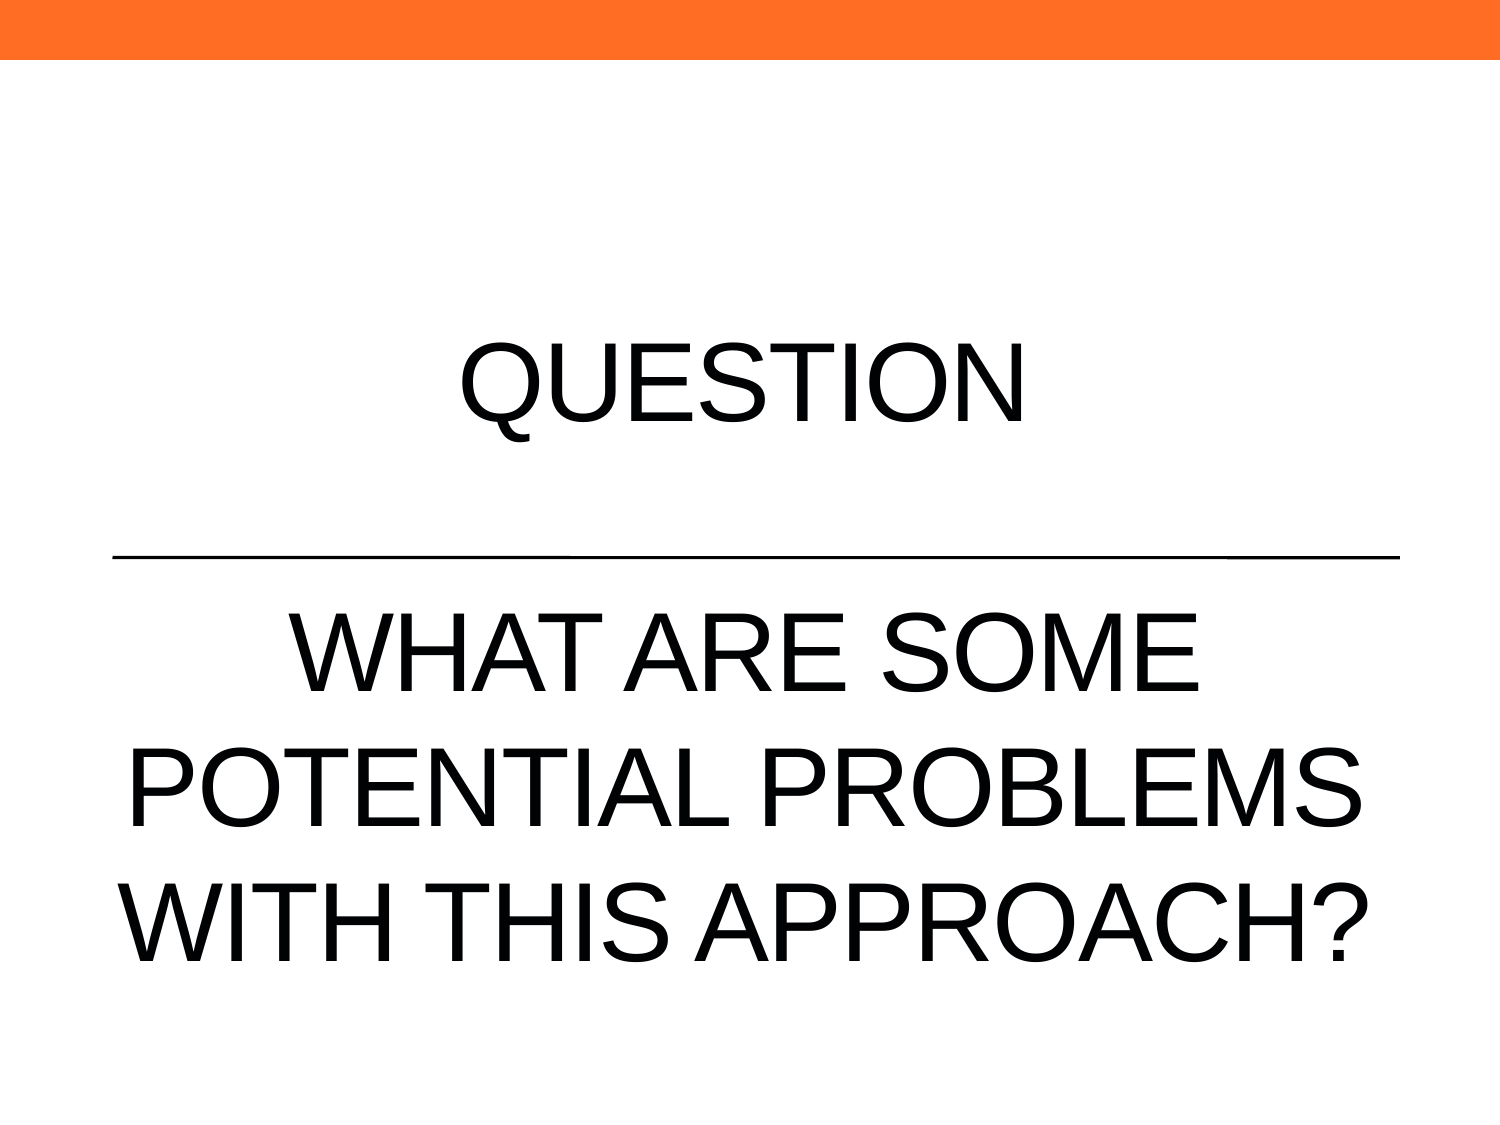

# Question What are some potential problems with this approach?